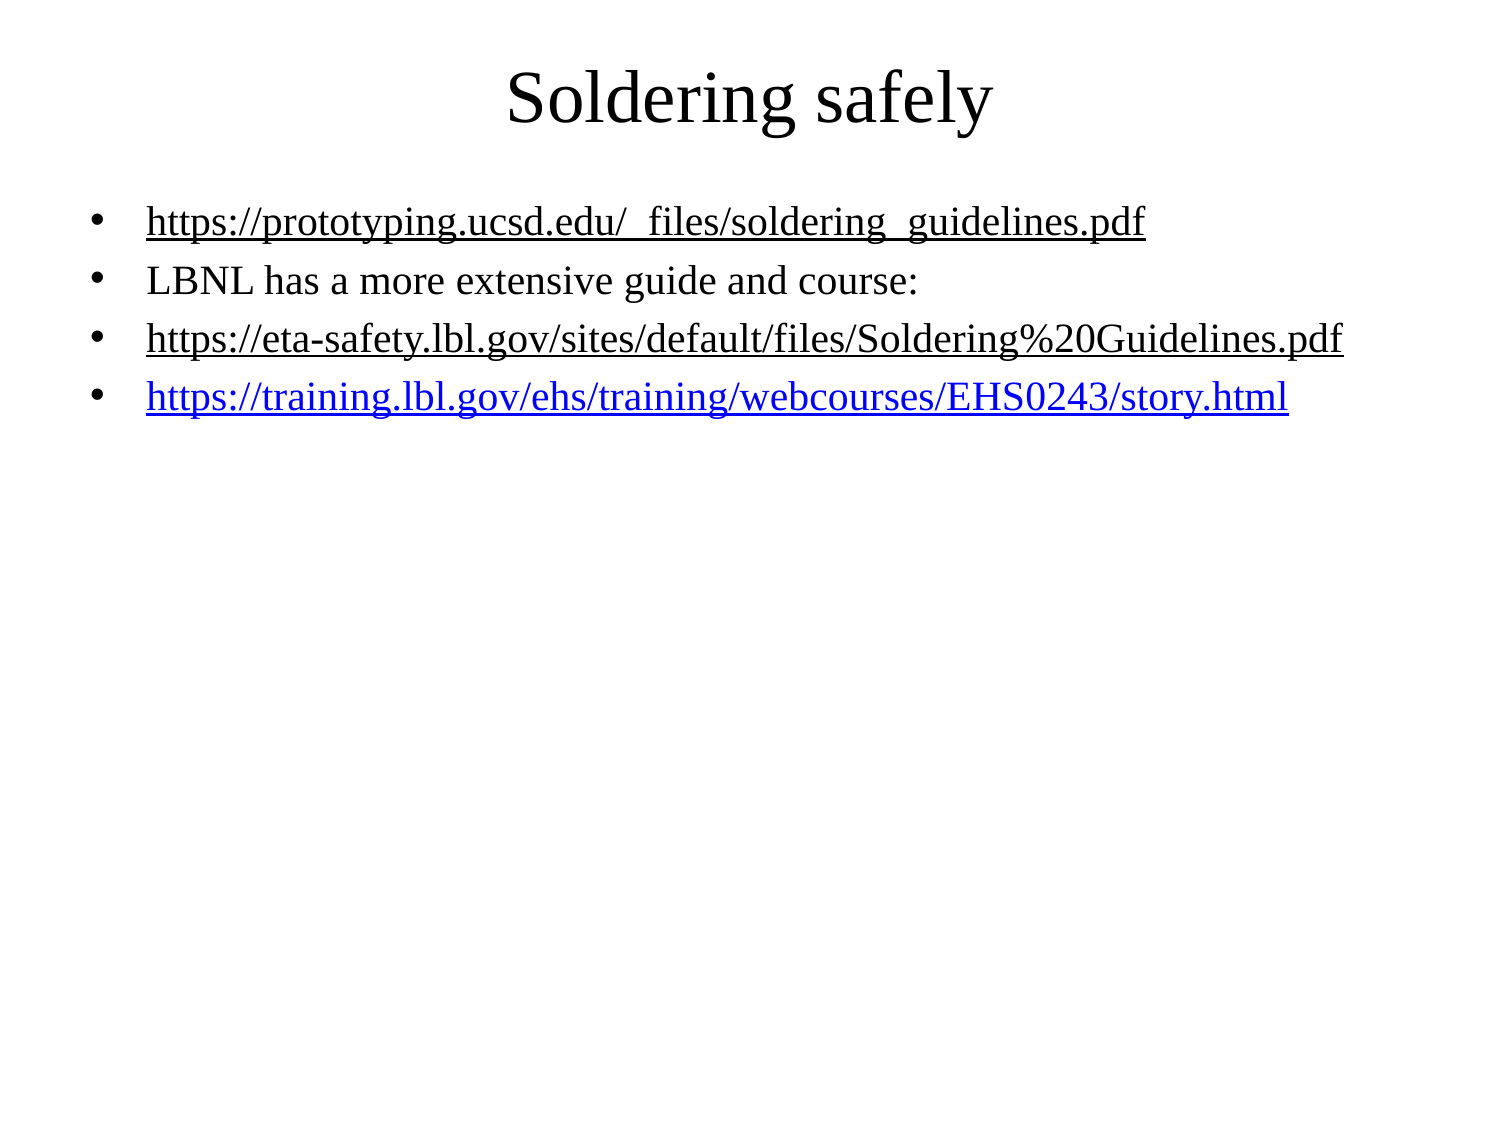

# Soldering safely
https://prototyping.ucsd.edu/_files/soldering_guidelines.pdf
LBNL has a more extensive guide and course:
https://eta-safety.lbl.gov/sites/default/files/Soldering%20Guidelines.pdf
https://training.lbl.gov/ehs/training/webcourses/EHS0243/story.html